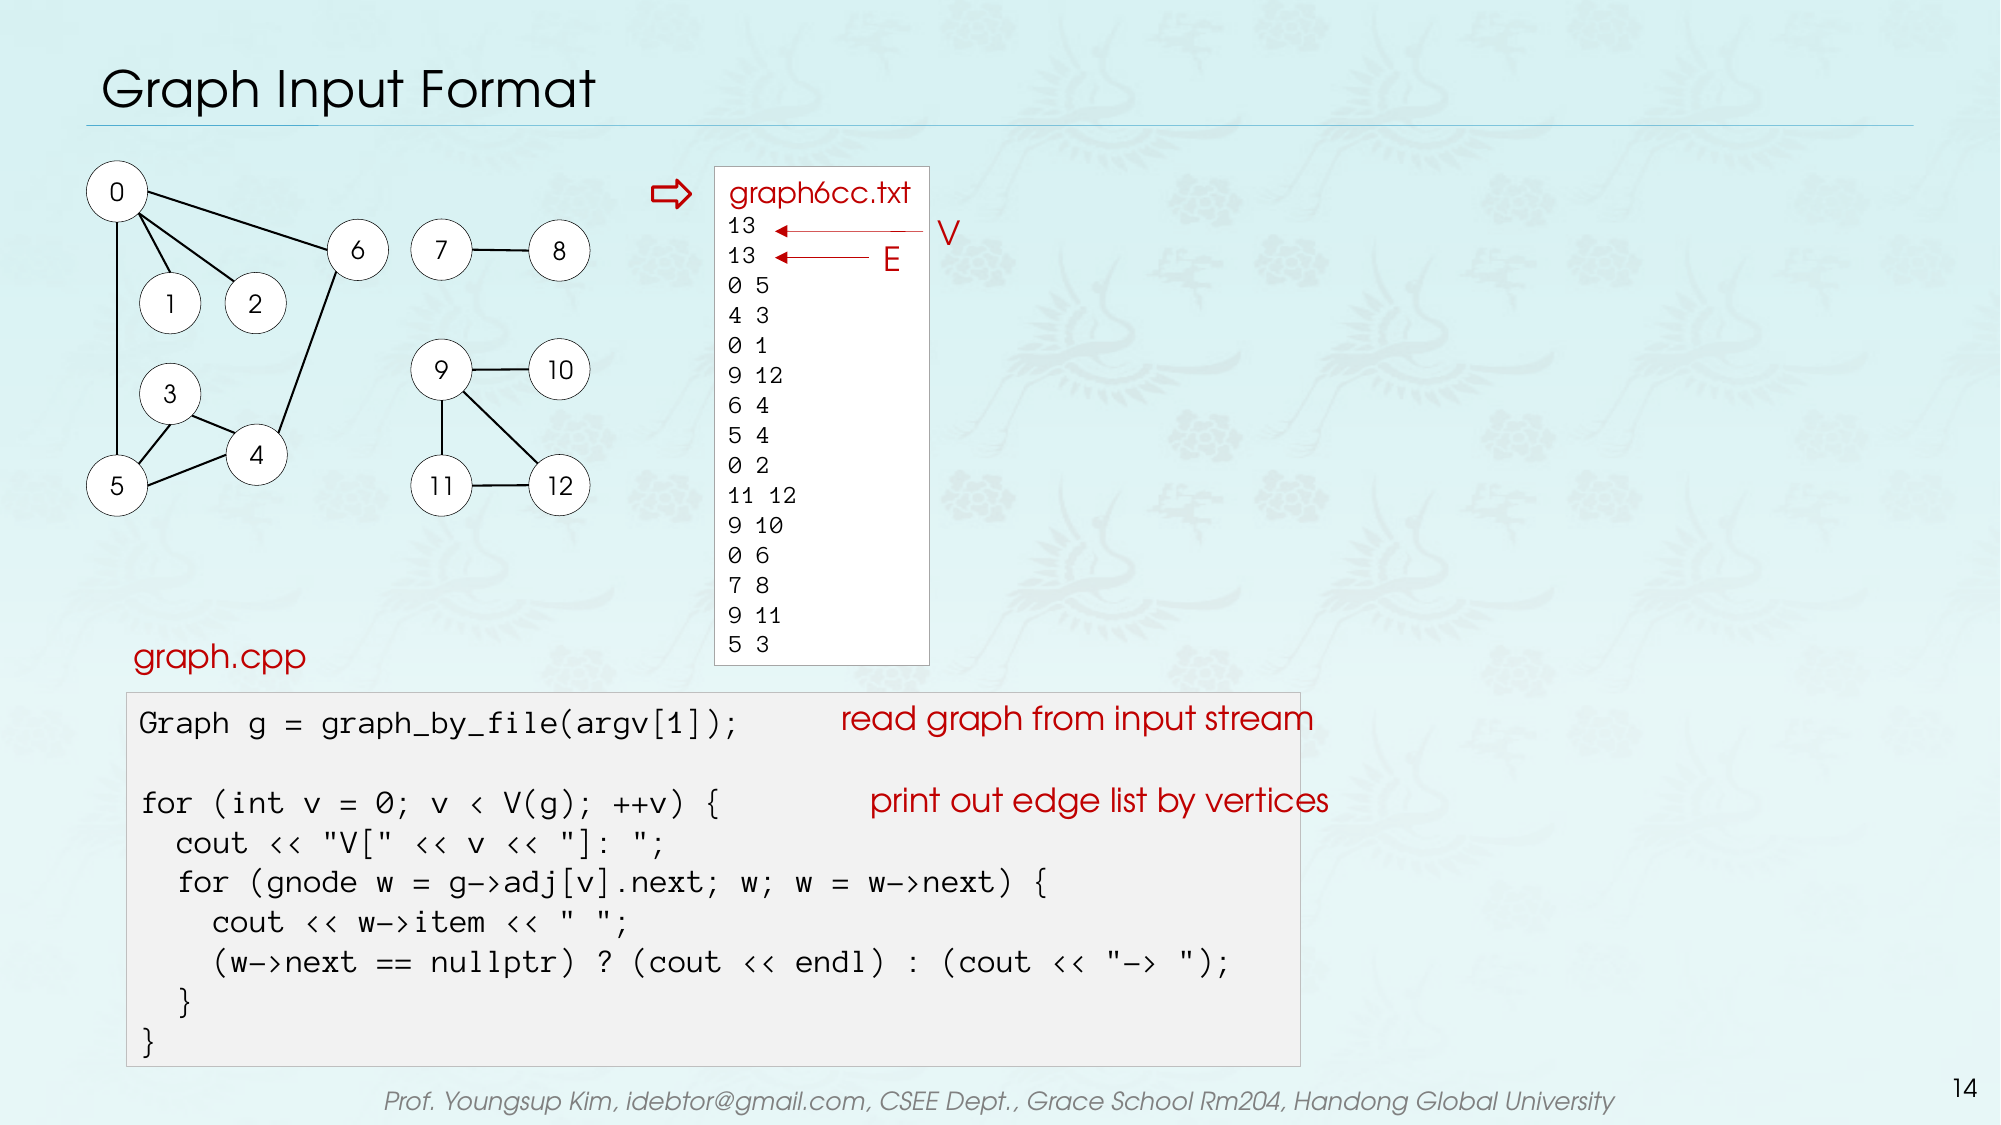

# Graph Input Format
0
6
2
1
3
4
5
graph6cc.txt
13
13
0 5
4 3
0 1
9 12
6 4
5 4
0 2
11 12
9 10
0 6
7 8
9 11
5 3

V
7
8
E
10
9
12
11
graph.cpp
read graph from input stream
Graph g = graph_by_file(argv[1]);

for (int v = 0; v < V(g); ++v) {
  cout << "V[" << v << "]: ";
  for (gnode w = g->adj[v].next; w; w = w->next) {
    cout << w->item << " ";
    (w->next == nullptr) ? (cout << endl) : (cout << "-> ");
  }
}
print out edge list by vertices
14